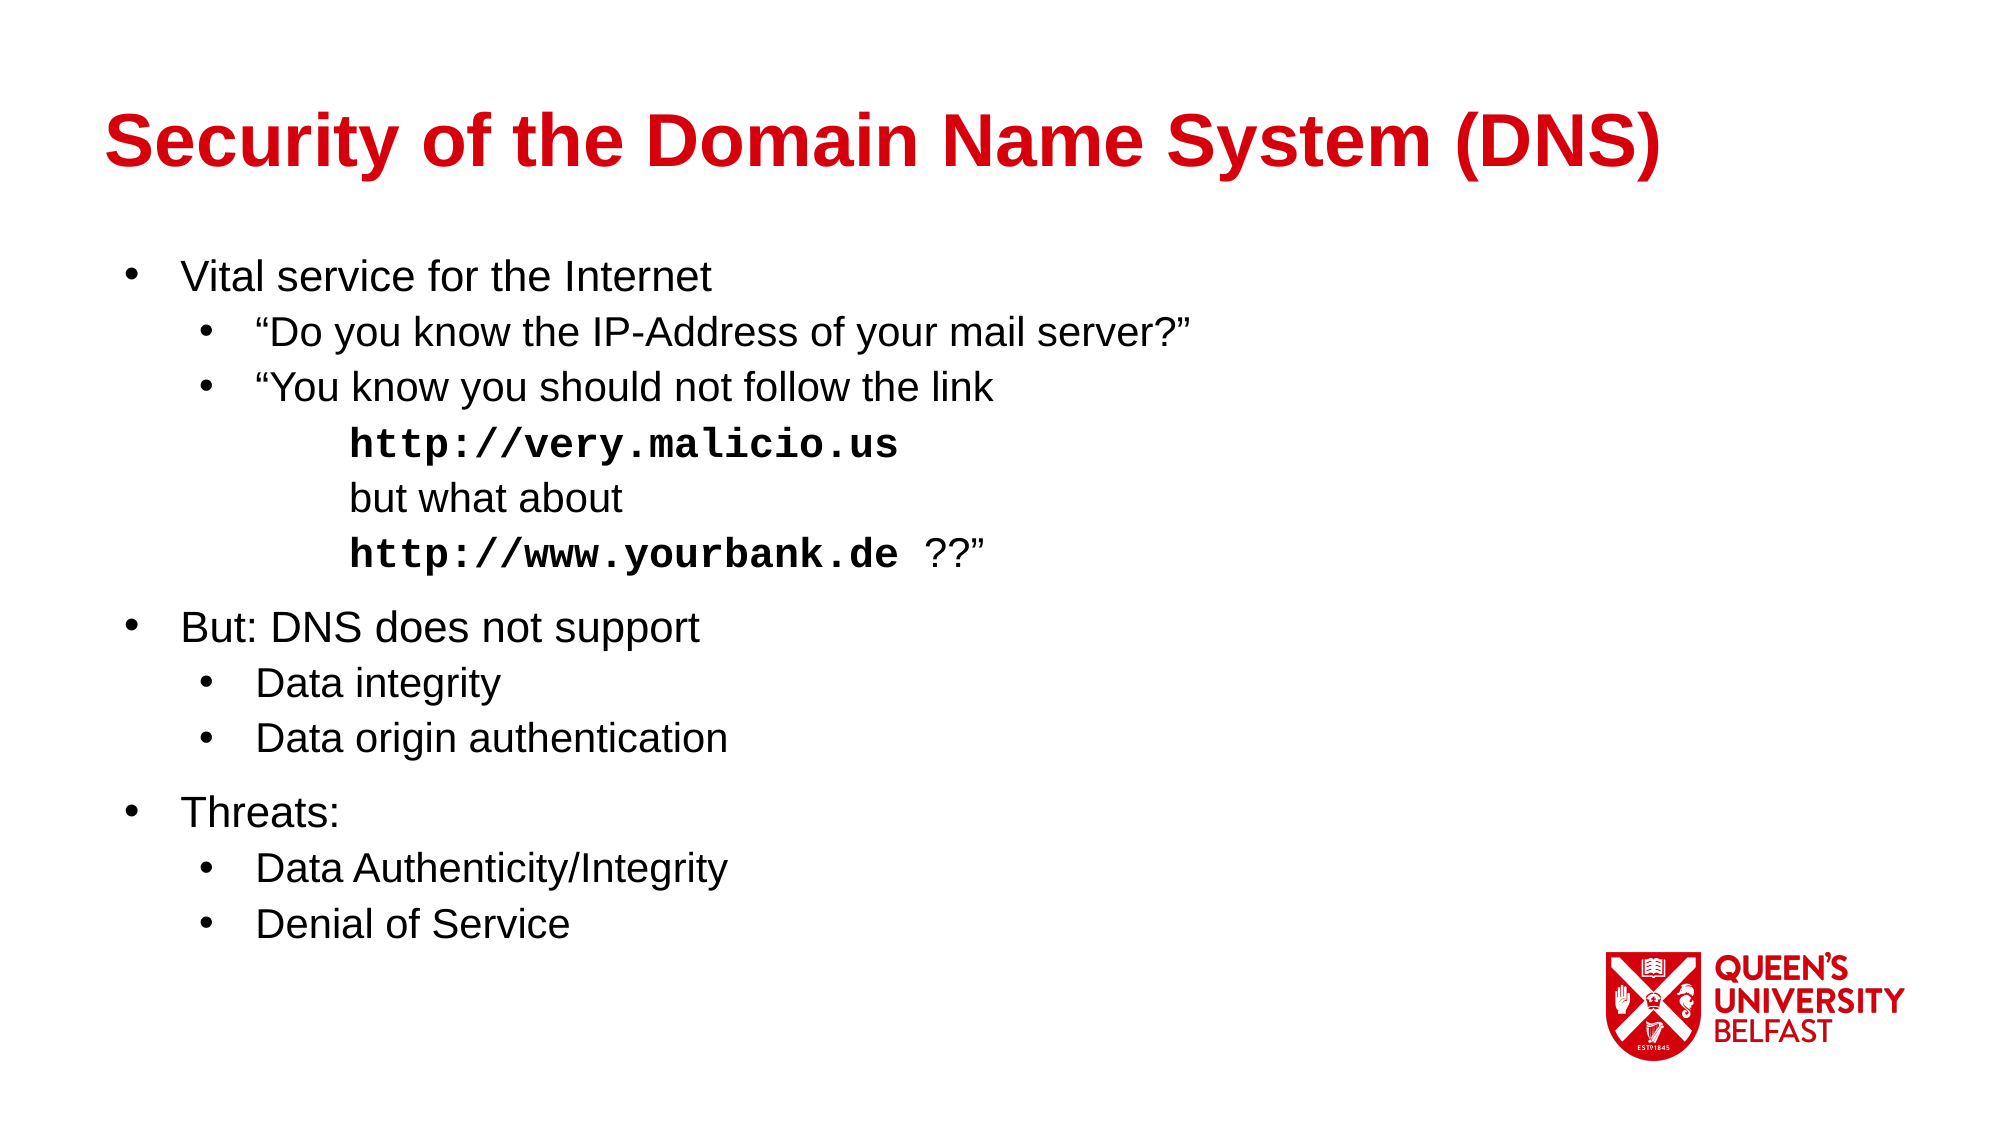

Security of the Domain Name System (DNS)
Vital service for the Internet
“Do you know the IP-Address of your mail server?”
“You know you should not follow the link
	http://very.malicio.us
	but what about
	http://www.yourbank.de ??”
But: DNS does not support
Data integrity
Data origin authentication
Threats:
Data Authenticity/Integrity
Denial of Service